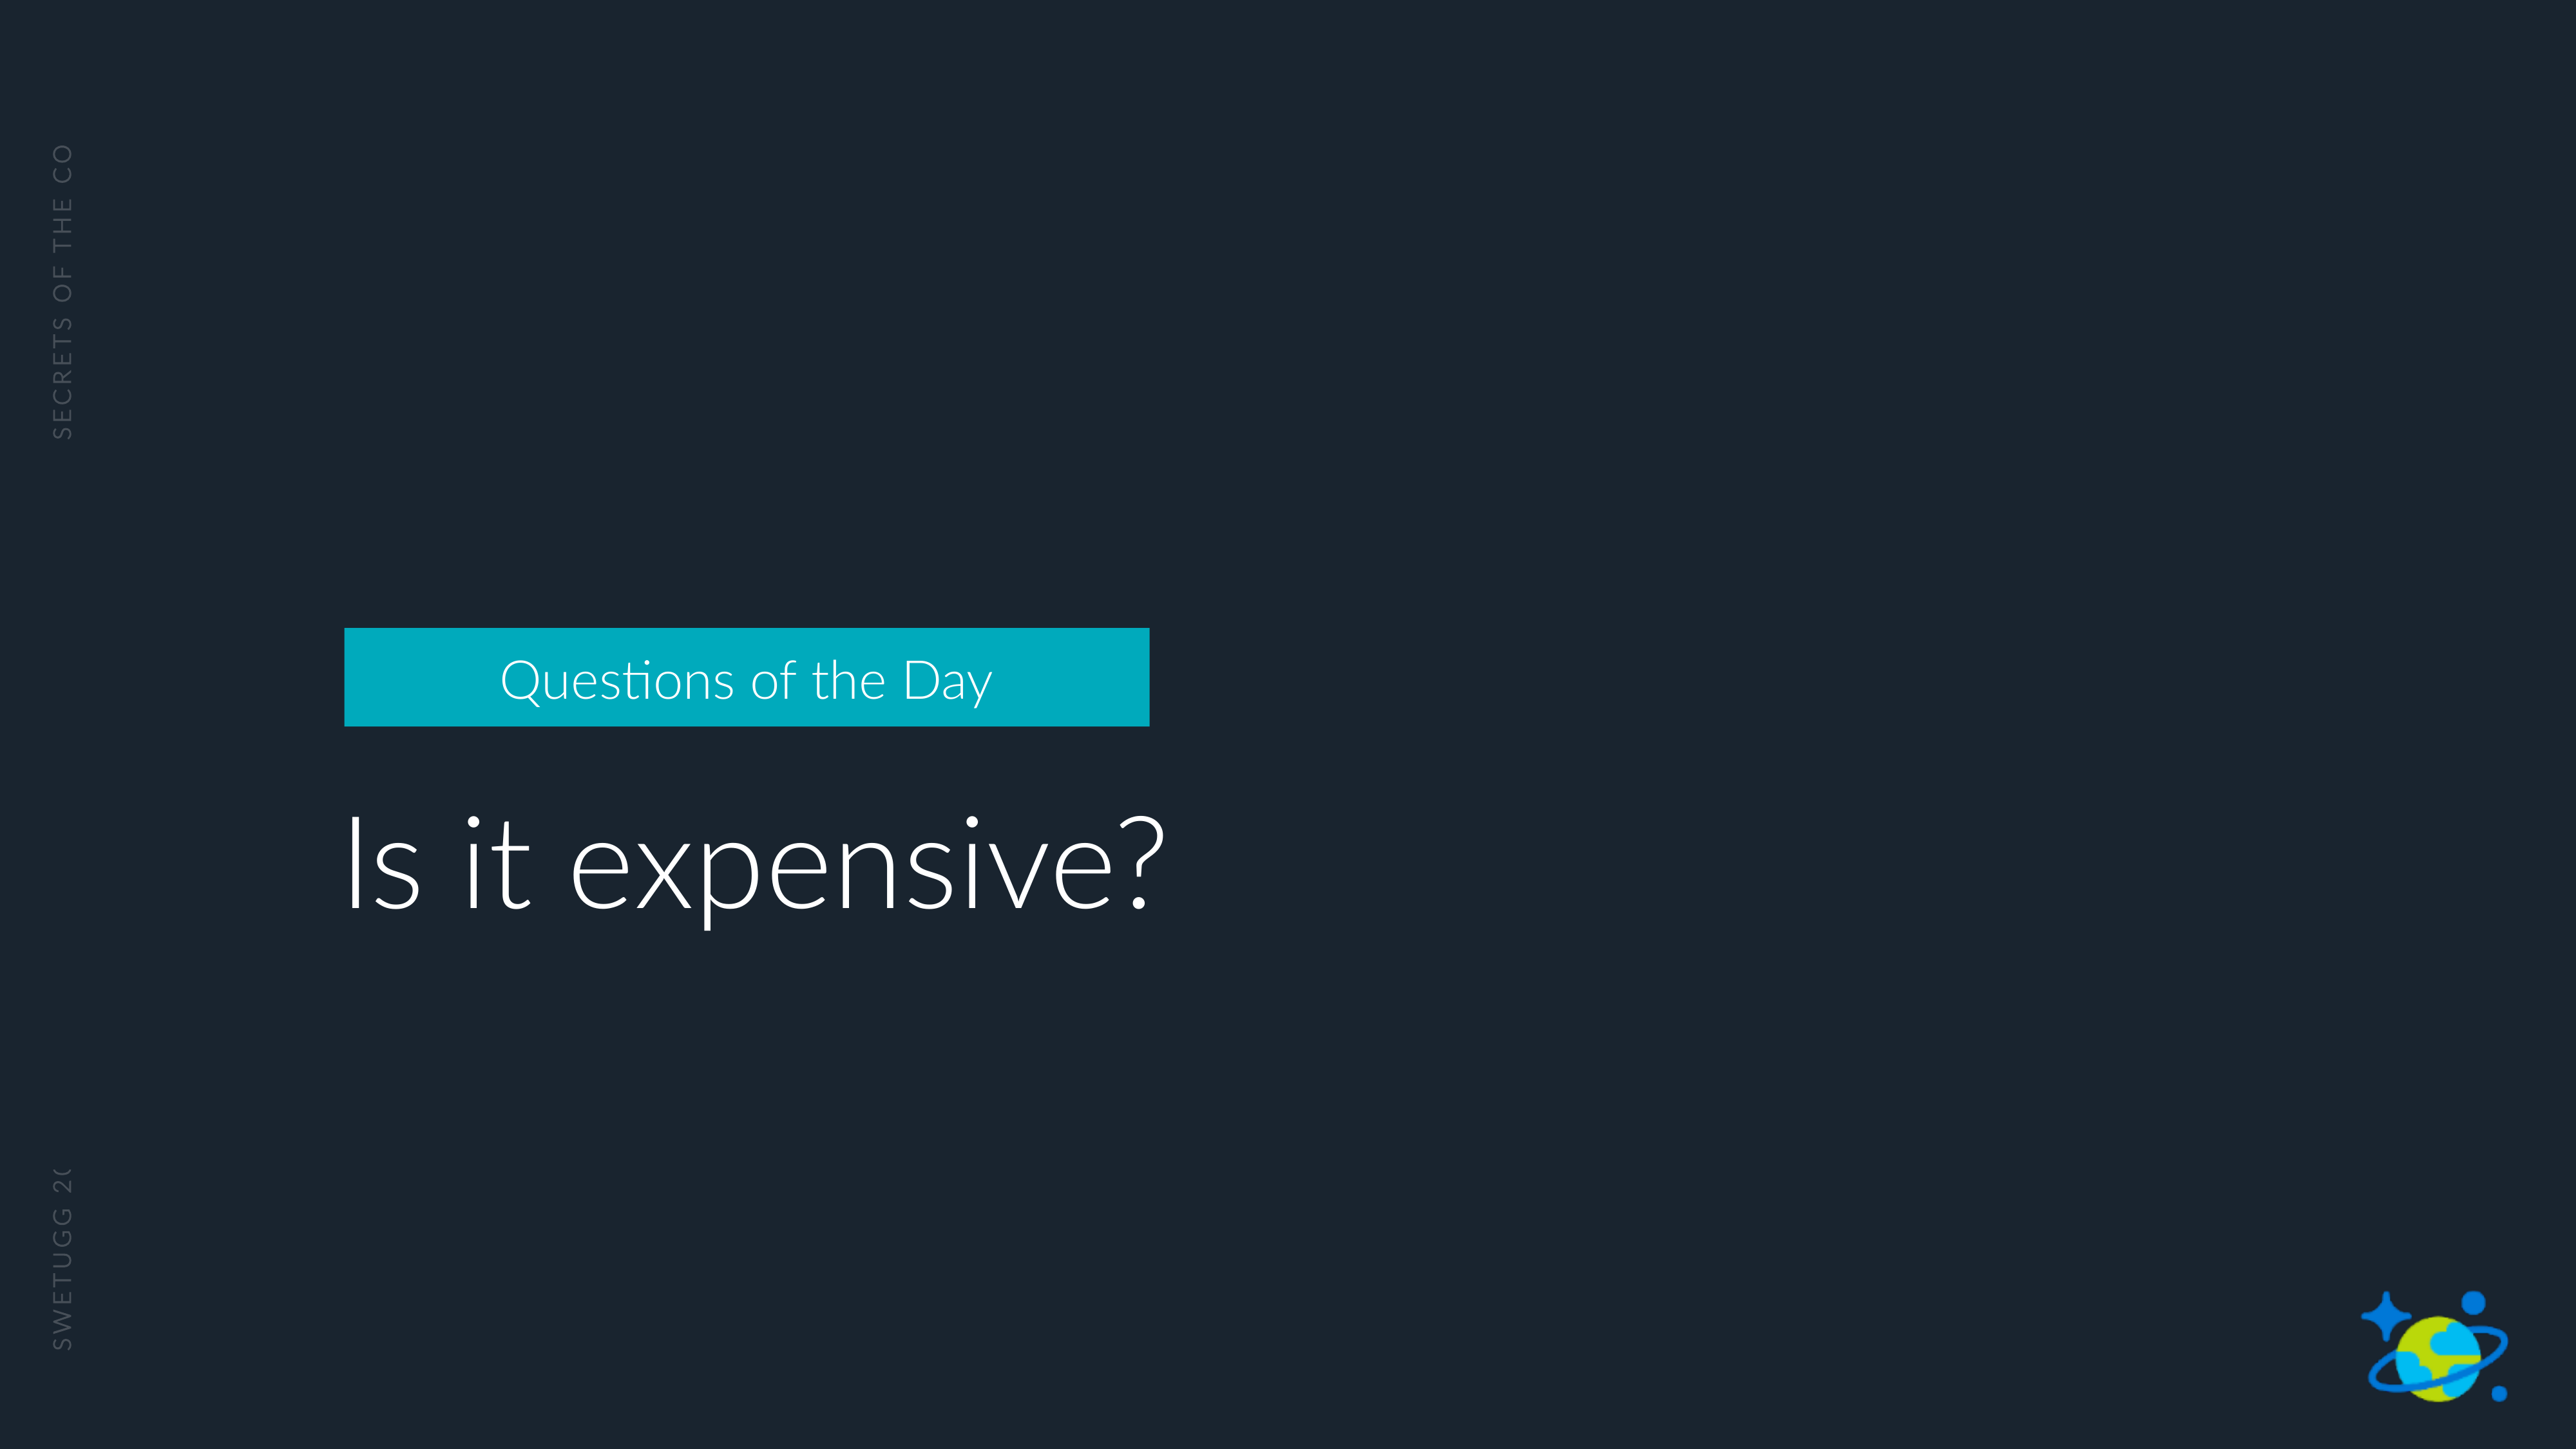

6
SECRETS OF THE COSMOS
Questions of the Day

# Is it expensive?
SWETUGG 2020